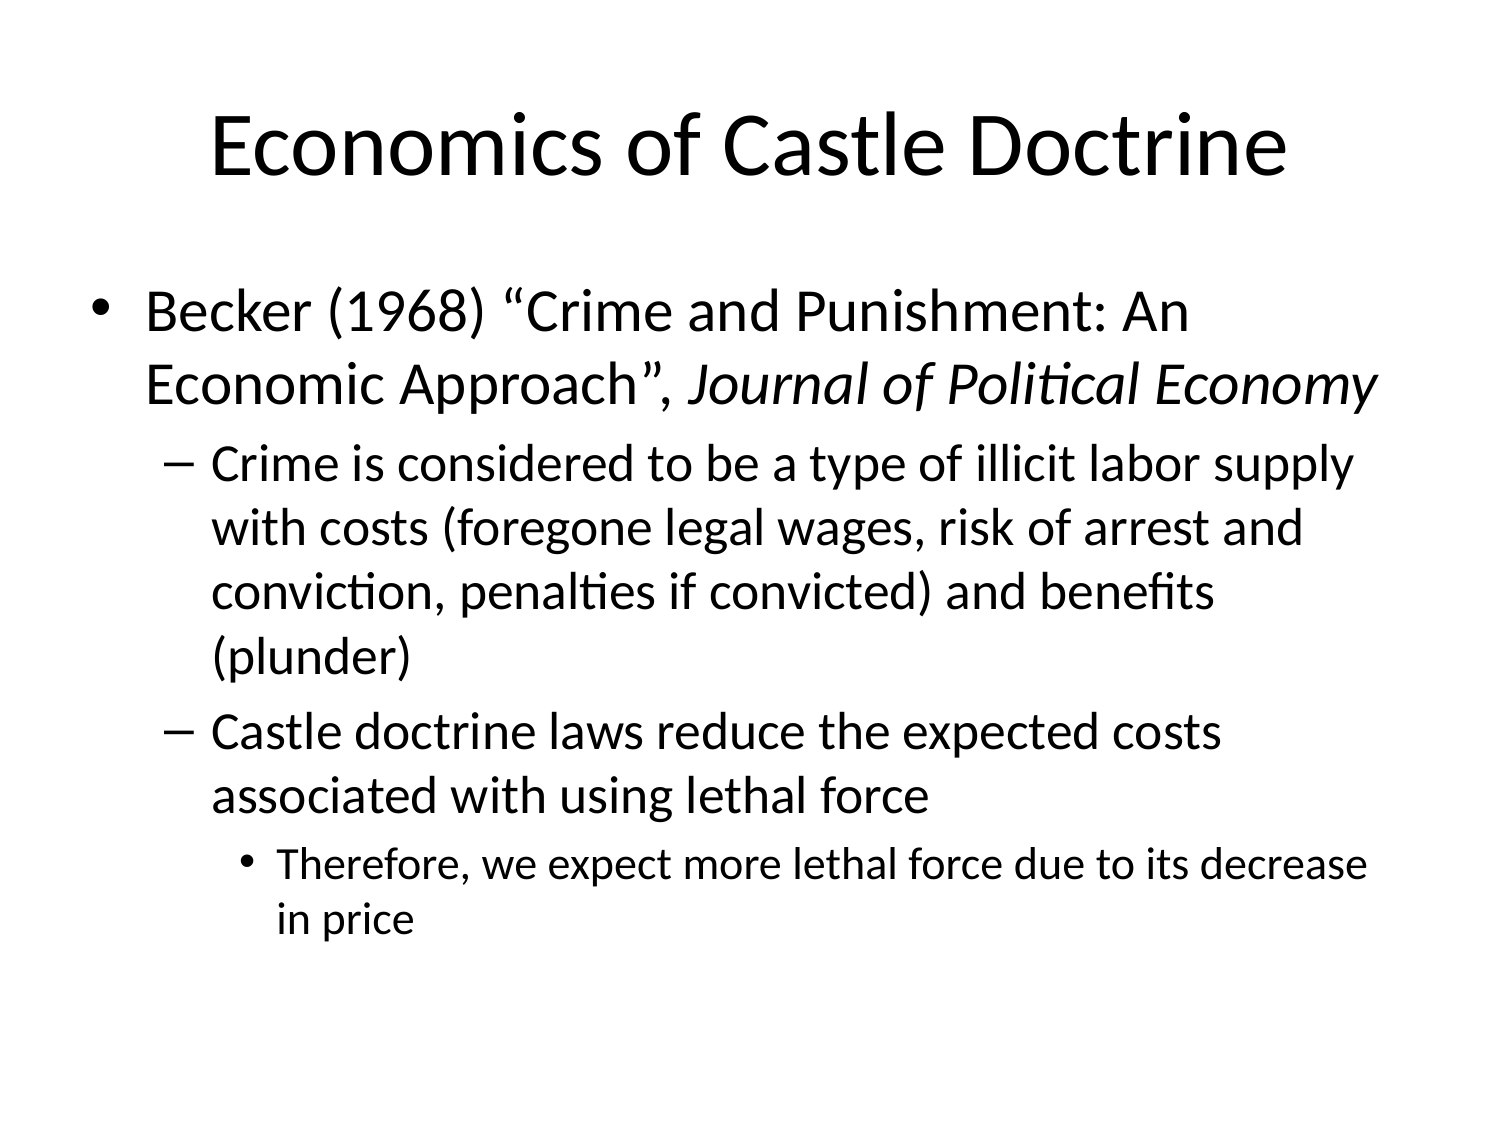

# Economics of Castle Doctrine
Becker (1968) “Crime and Punishment: An Economic Approach”, Journal of Political Economy
Crime is considered to be a type of illicit labor supply with costs (foregone legal wages, risk of arrest and conviction, penalties if convicted) and benefits (plunder)
Castle doctrine laws reduce the expected costs associated with using lethal force
Therefore, we expect more lethal force due to its decrease in price